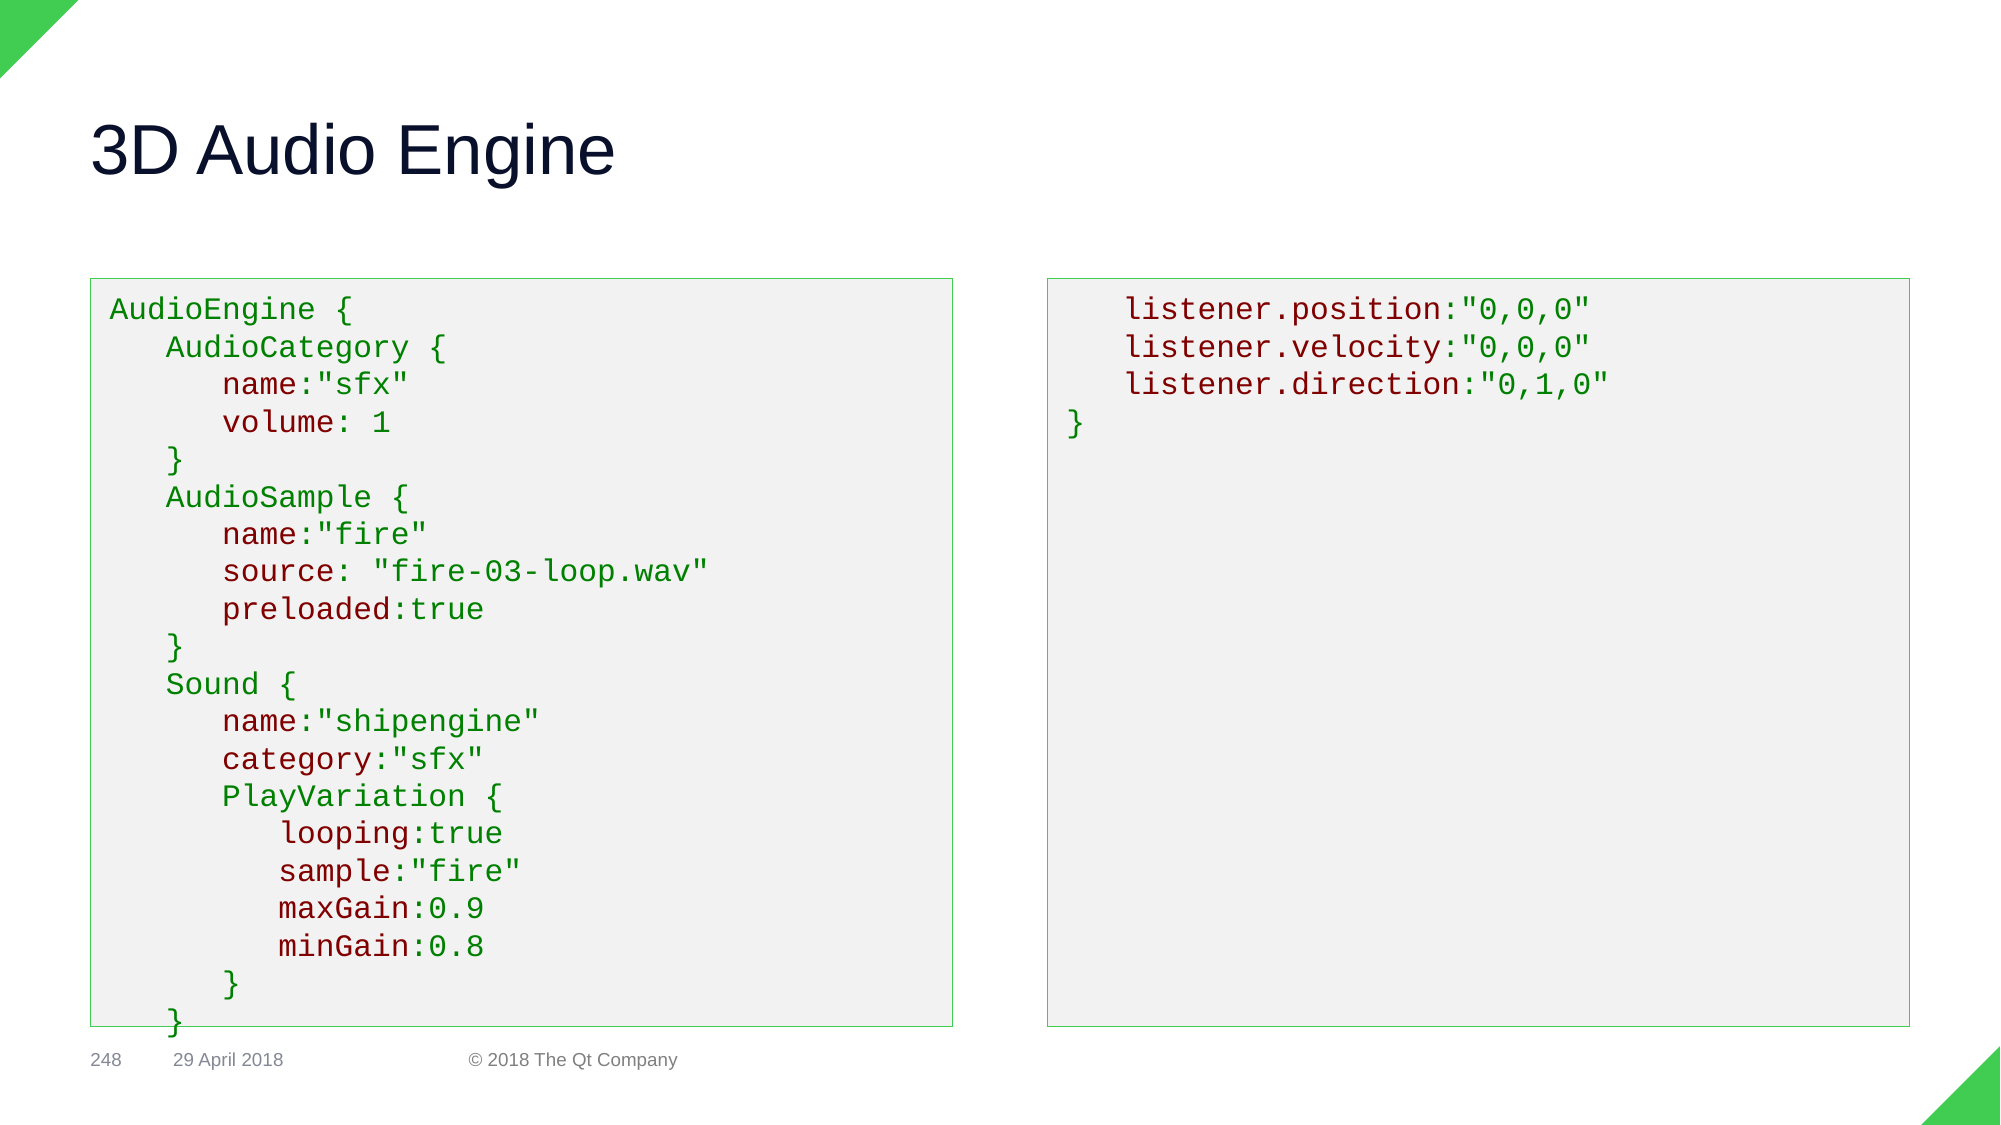

# 3D Audio Engine
   listener.position:"0,0,0"
   listener.velocity:"0,0,0"
   listener.direction:"0,1,0"
}
AudioEngine {
   AudioCategory {
      name:"sfx"
      volume: 1
   }
   AudioSample {
      name:"fire"
      source: "fire-03-loop.wav"
      preloaded:true
   }
   Sound {
      name:"shipengine"
      category:"sfx"
      PlayVariation {
         looping:true
         sample:"fire"
         maxGain:0.9
         minGain:0.8
      }
   }
248
29 April 2018
© 2018 The Qt Company